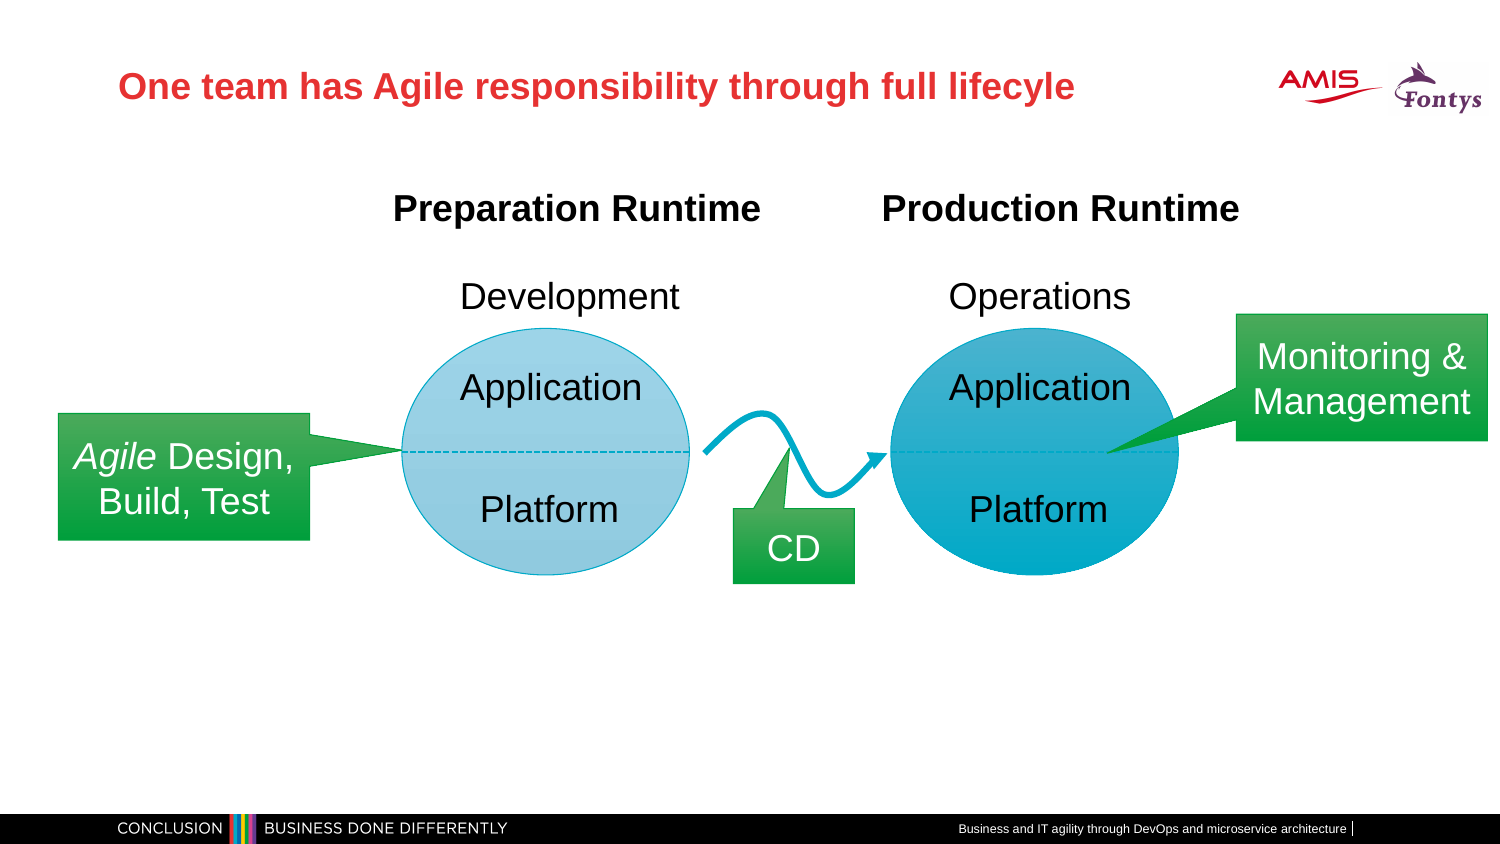

# One team has Agile responsibility through full lifecyle

Preparation Runtime
Production Runtime

Development
Operations
Monitoring & Management

Application
Application
Agile Design, Build, Test

Platform
Platform
CD
Business and IT agility through DevOps and microservice architecture